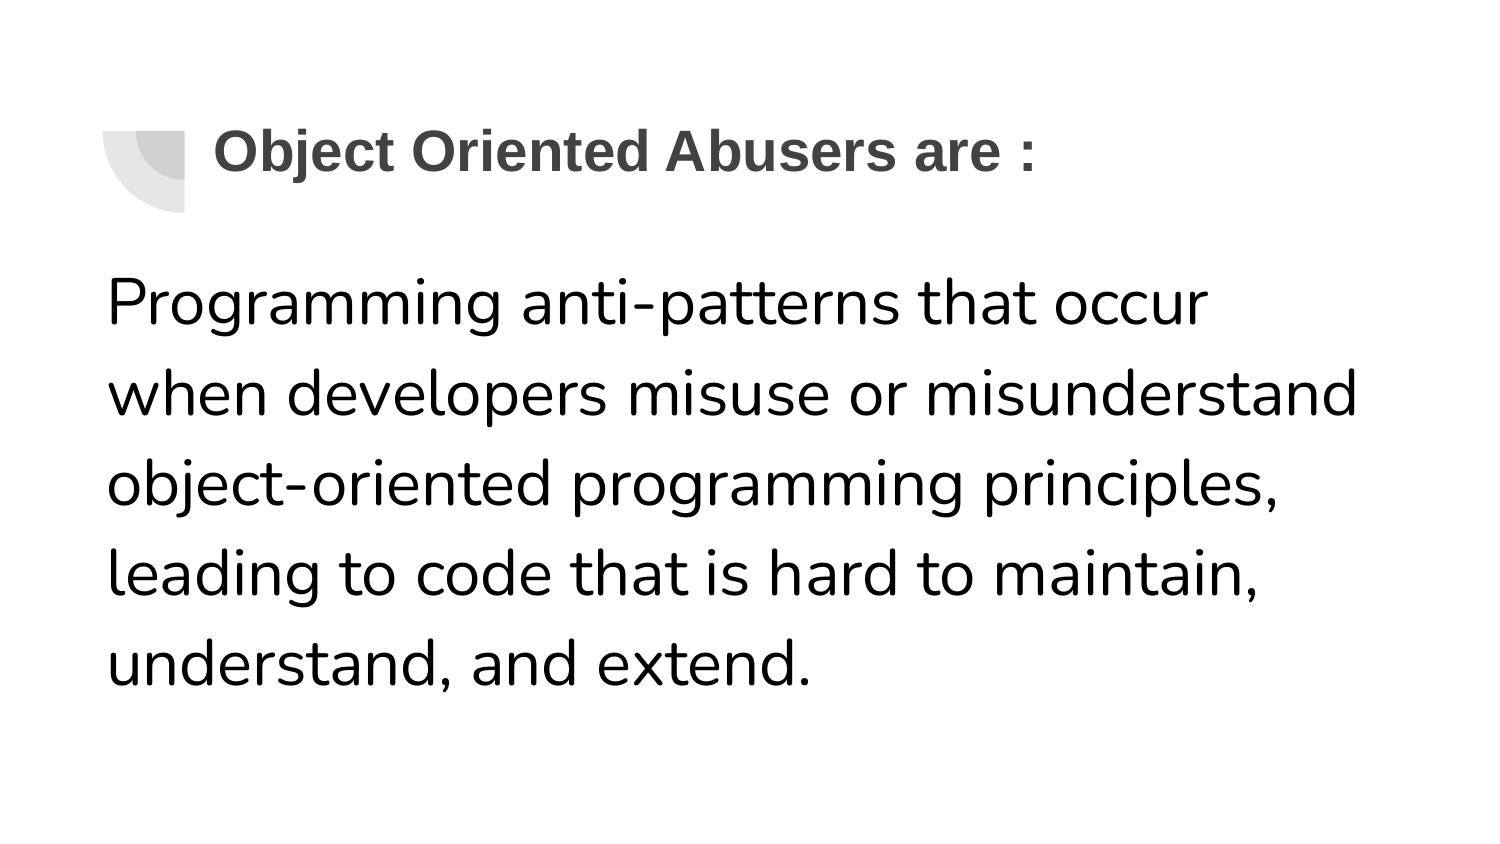

Object Oriented Abusers are :
Programming anti-patterns that occur when developers misuse or misunderstand object-oriented programming principles, leading to code that is hard to maintain, understand, and extend.